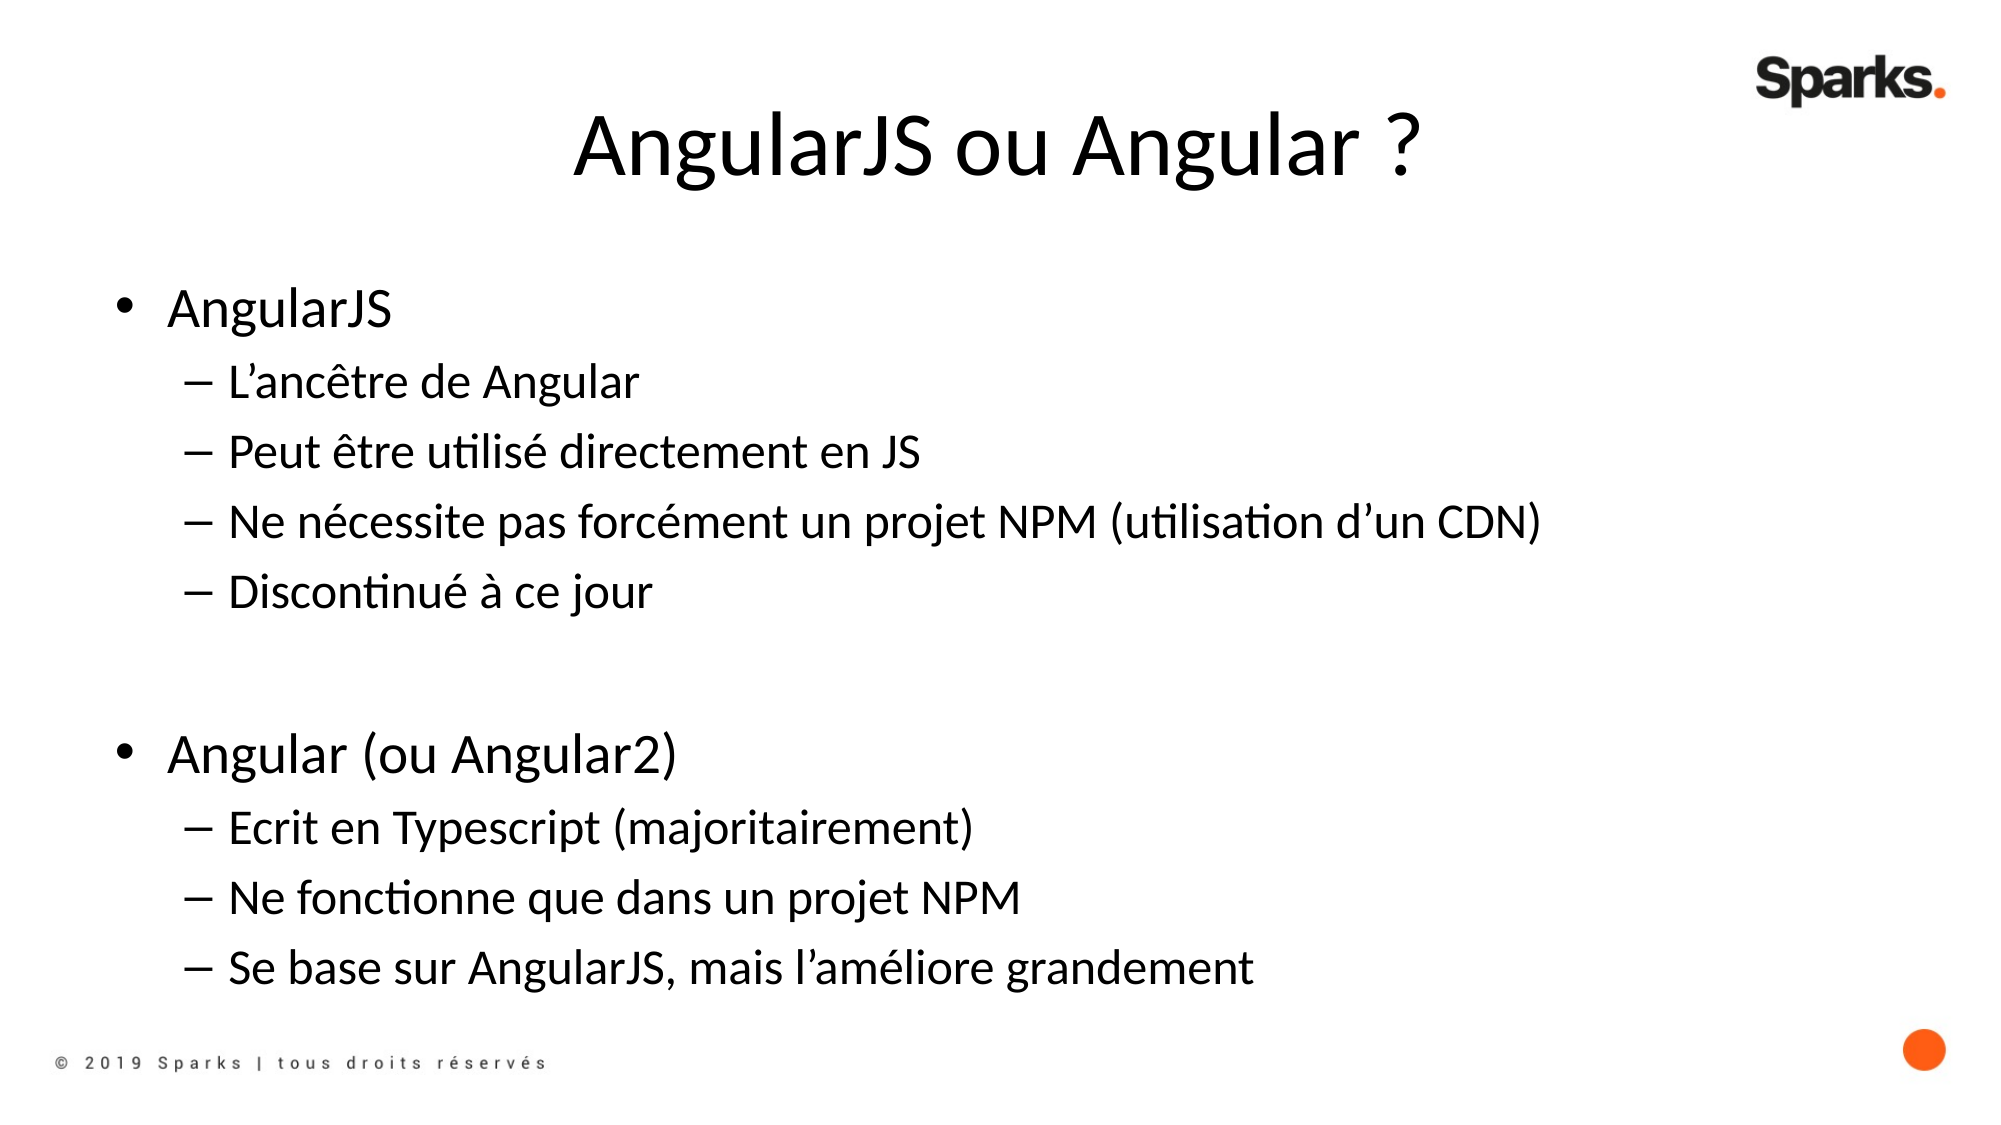

# AngularJS ou Angular ?
AngularJS
L’ancêtre de Angular
Peut être utilisé directement en JS
Ne nécessite pas forcément un projet NPM (utilisation d’un CDN)
Discontinué à ce jour

Angular (ou Angular2)
Ecrit en Typescript (majoritairement)
Ne fonctionne que dans un projet NPM
Se base sur AngularJS, mais l’améliore grandement